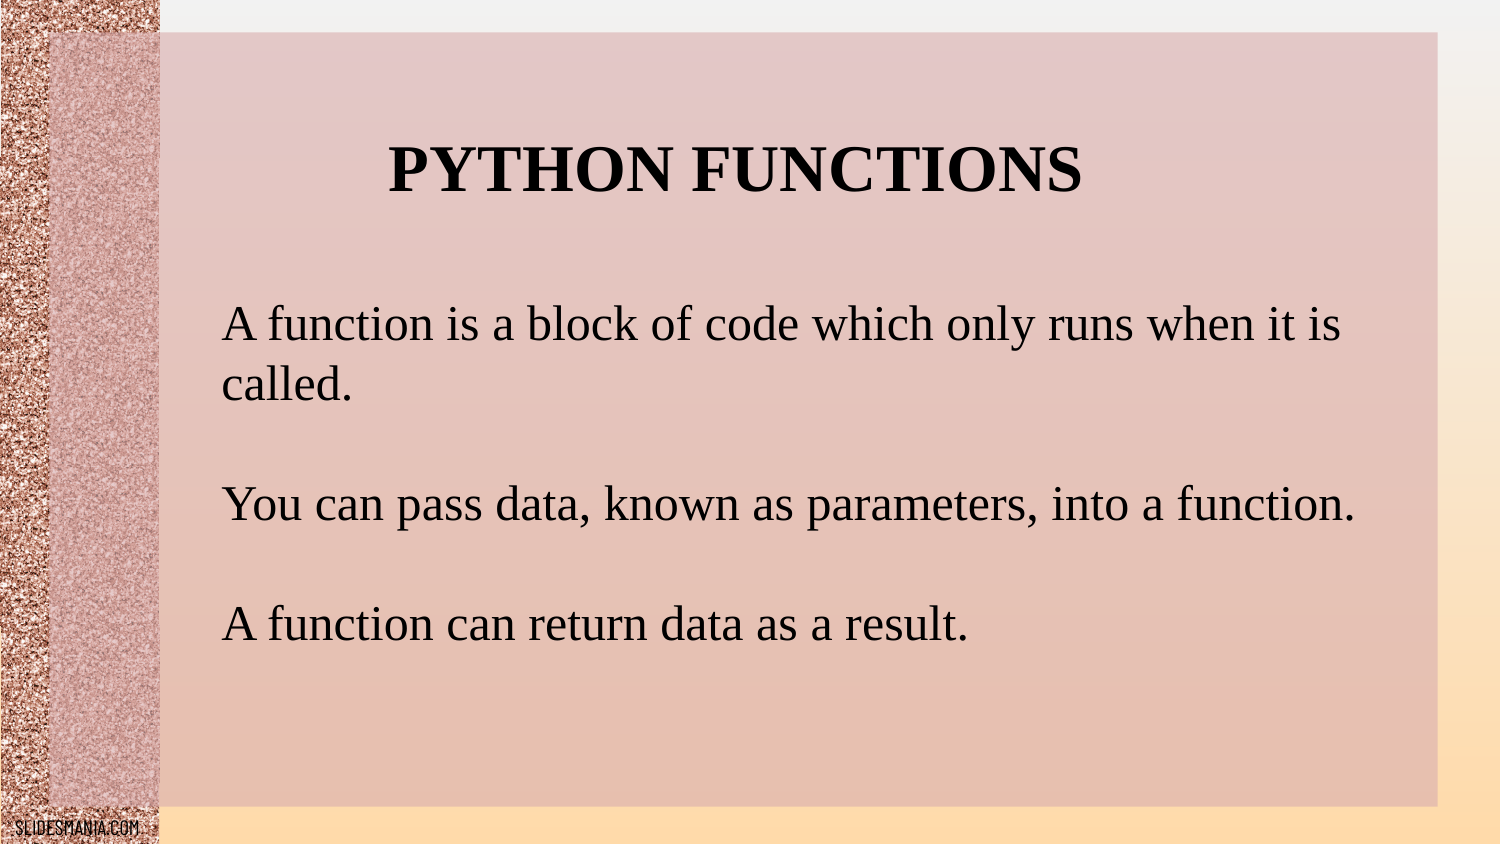

PYTHON FUNCTIONS
A function is a block of code which only runs when it is called.

You can pass data, known as parameters, into a function.

A function can return data as a result.